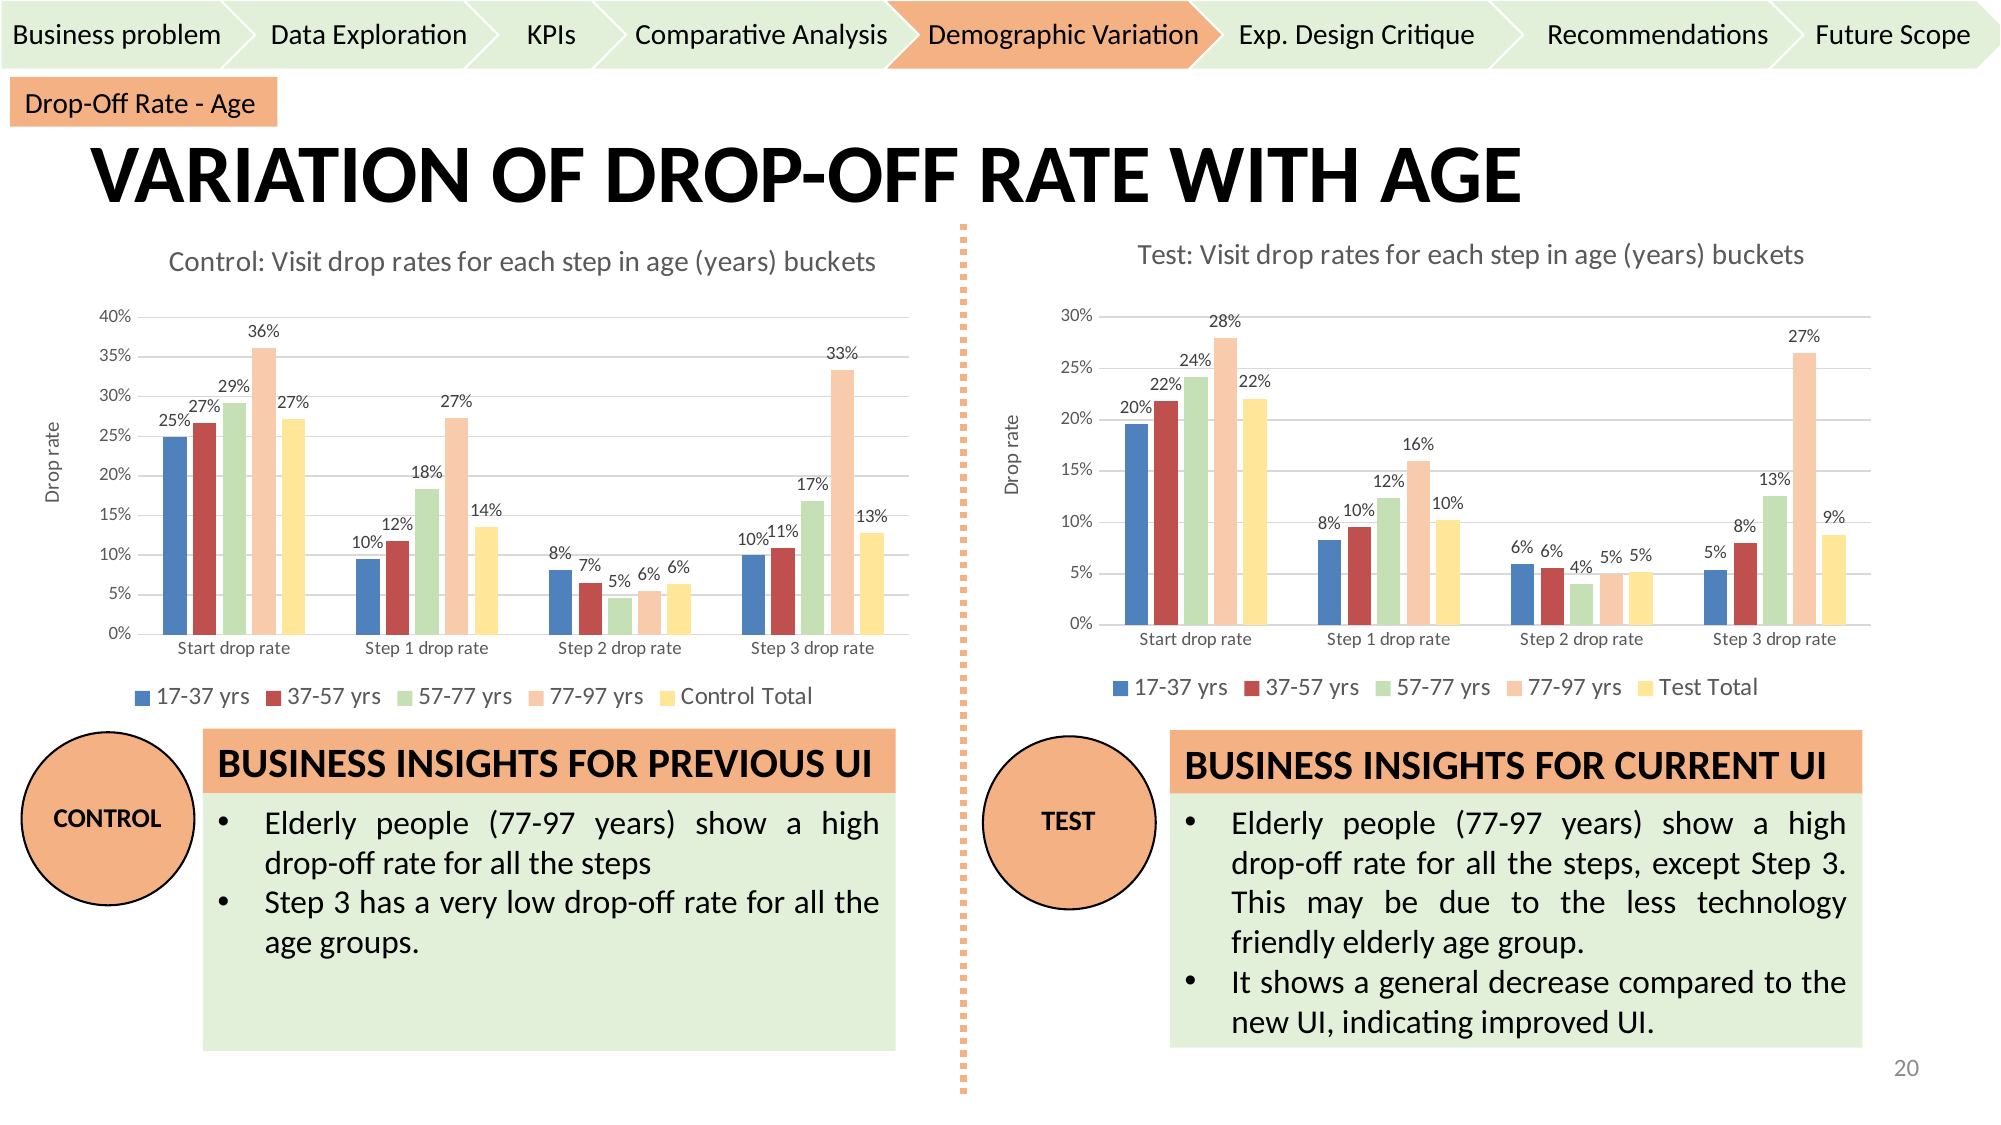

Business problem
 Data Exploration
   KPIs
Comparative Analysis
Demographic Variation
 Exp. Design Critique
Recommendations
Future Scope
Drop-Off Rate - Age
# VARIATION OF DROP-OFF RATE WITH AGE

### Chart: Control: Visit drop rates for each step in age (years) buckets

| Category | 17-37 yrs | 37-57 yrs | 57-77 yrs | 77-97 yrs | Control Total |
|---|---|---|---|---|---|
| Start drop rate | 0.24877315973960942 | 0.2661724541552868 | 0.2922616502778965 | 0.36172566371681414 | 0.2723240769513263 |
| Step 1 drop rate | 0.095755829185224 | 0.11744222855333966 | 0.18331490355080476 | 0.2730496453900709 | 0.13519795459828 |
| Step 2 drop rate | 0.0812088226869092 | 0.06559714795008913 | 0.04581037982023775 | 0.05502392344497608 | 0.06419231277242109 |
| Step 3 drop rate | 0.09970126960418223 | 0.10906601764526924 | 0.16846284741917186 | 0.3333333333333333 | 0.1279753410582796 |

### Chart: Test: Visit drop rates for each step in age (years) buckets

| Category | 17-37 yrs | 37-57 yrs | 57-77 yrs | 77-97 yrs | Test Total |
|---|---|---|---|---|---|
| Start drop rate | 0.19564330586603573 | 0.21810673443456163 | 0.24170650441836883 | 0.2797979797979798 | 0.22071366812329118 |
| Step 1 drop rate | 0.08284157966409442 | 0.0954249531793454 | 0.12351568050339998 | 0.15963060686015831 | 0.10242851547199373 |
| Step 2 drop rate | 0.05973333333333333 | 0.05597579425113464 | 0.03981436248168051 | 0.04929577464788732 | 0.051744413955311645 |
| Step 3 drop rate | 0.05408765930991607 | 0.07993061115559114 | 0.12591707899675822 | 0.26512968299711814 | 0.08824990067540724 |
BUSINESS INSIGHTS FOR PREVIOUS UI
BUSINESS INSIGHTS FOR CURRENT UI

 CONTROL
Elderly people (77-97 years) show a high drop-off rate for all the steps
Step 3 has a very low drop-off rate for all the age groups.
Elderly people (77-97 years) show a high drop-off rate for all the steps, except Step 3. This may be due to the less technology friendly elderly age group.
It shows a general decrease compared to the new UI, indicating improved UI.
     TEST
20